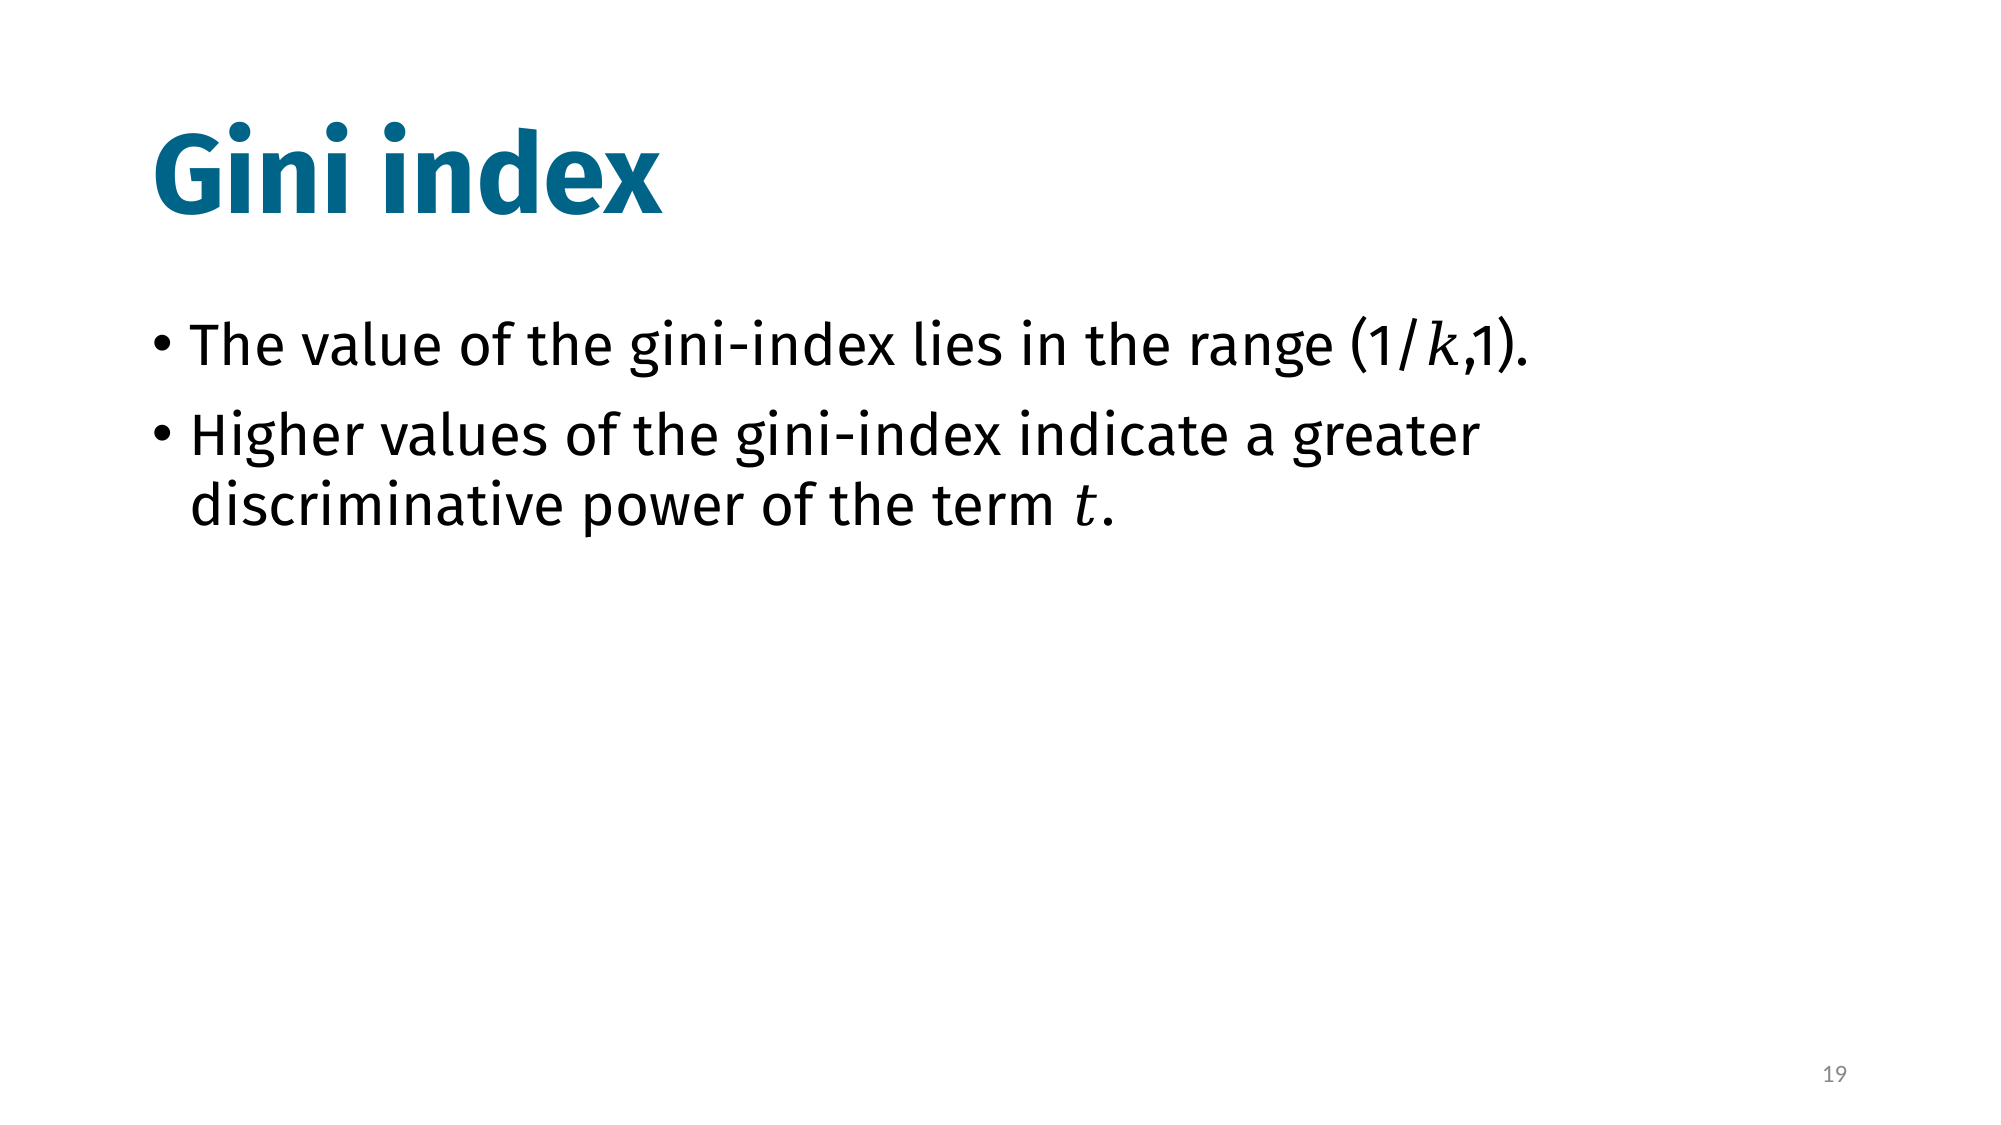

# Gini index
The value of the gini-index lies in the range (1/𝑘,1).
Higher values of the gini-index indicate a greater discriminative power of the term 𝑡.
19